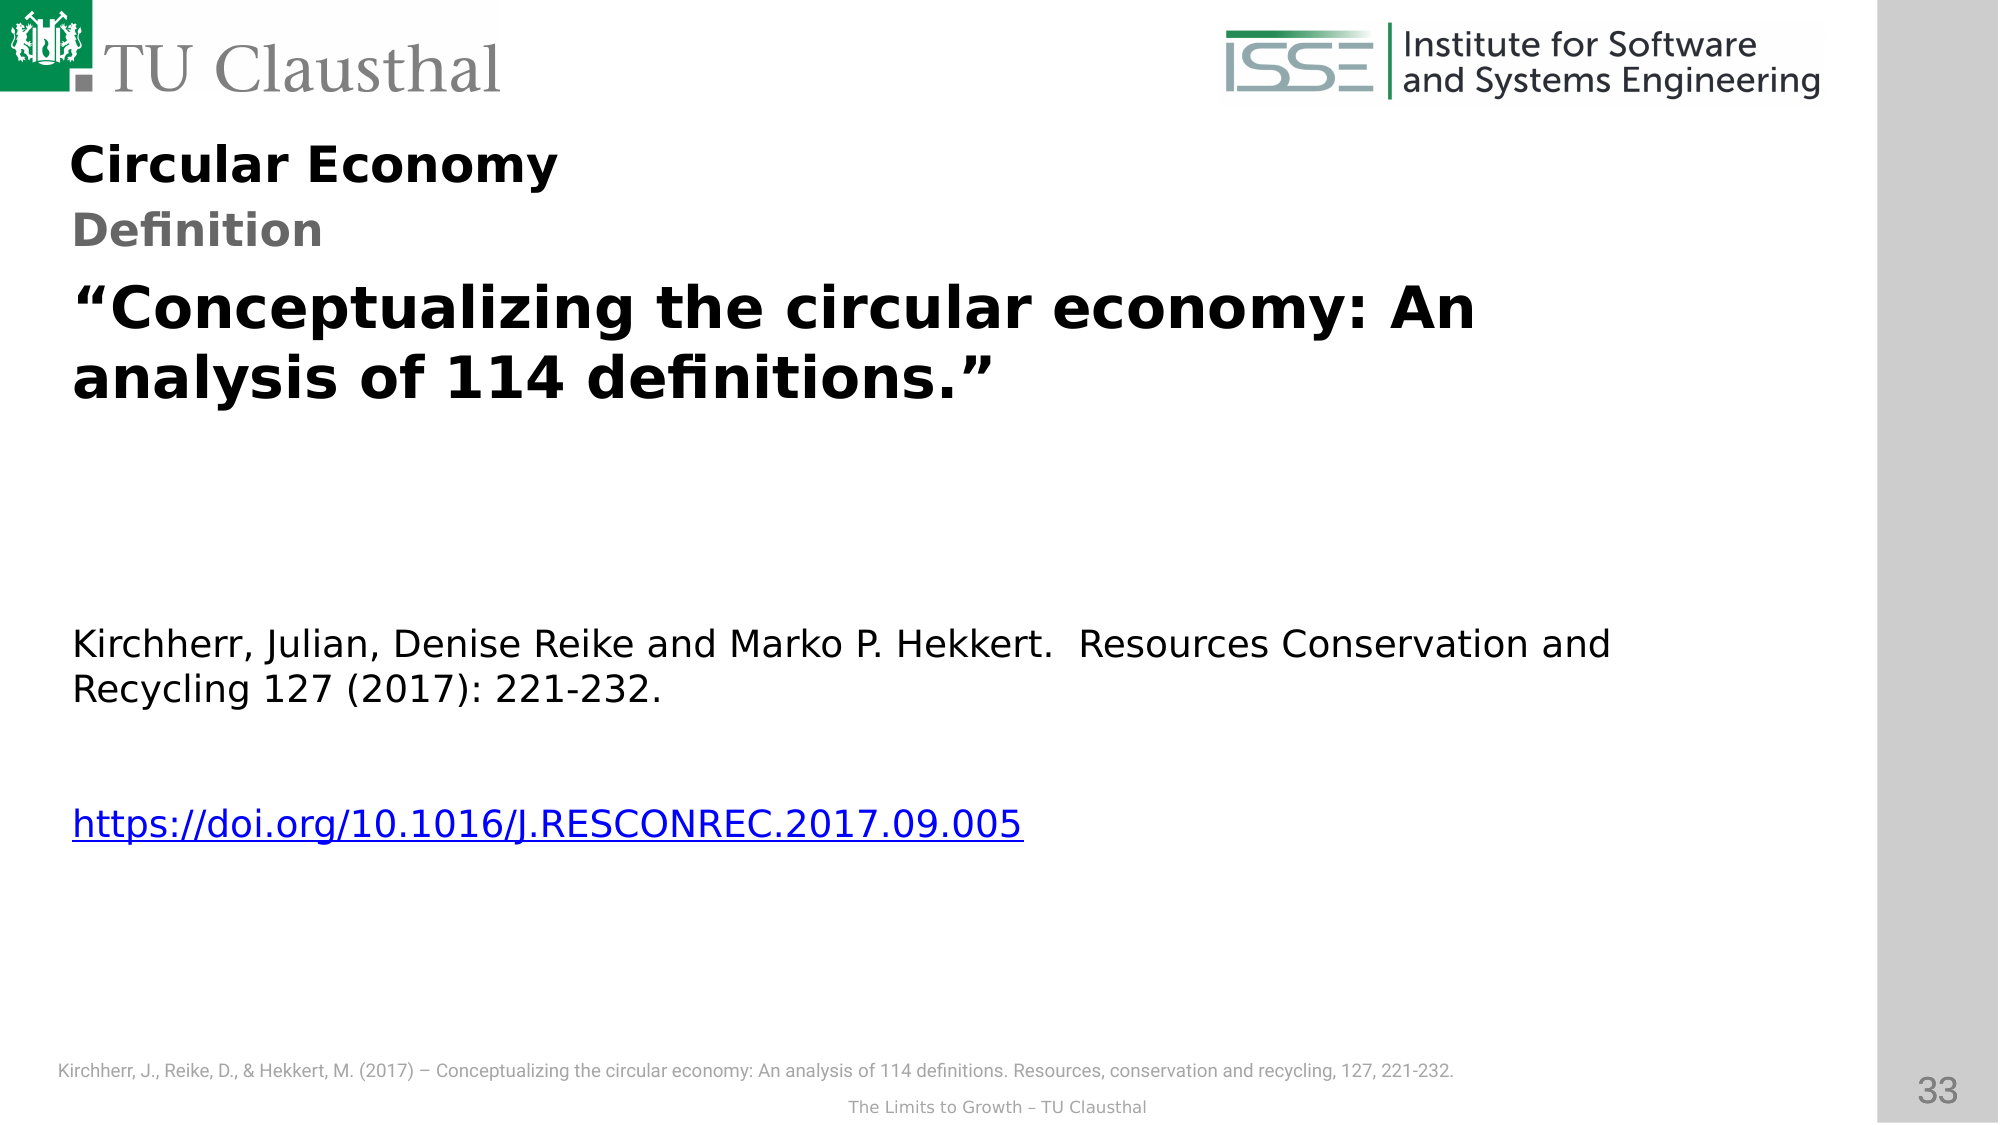

Circular Economy
Definition
“Conceptualizing the circular economy: An analysis of 114 definitions.”

Kirchherr, Julian, Denise Reike and Marko P. Hekkert.  Resources Conservation and Recycling 127 (2017): 221-232.

https://doi.org/10.1016/J.RESCONREC.2017.09.005
Kirchherr, J., Reike, D., & Hekkert, M. (2017) – Conceptualizing the circular economy: An analysis of 114 definitions. Resources, conservation and recycling, 127, 221-232.